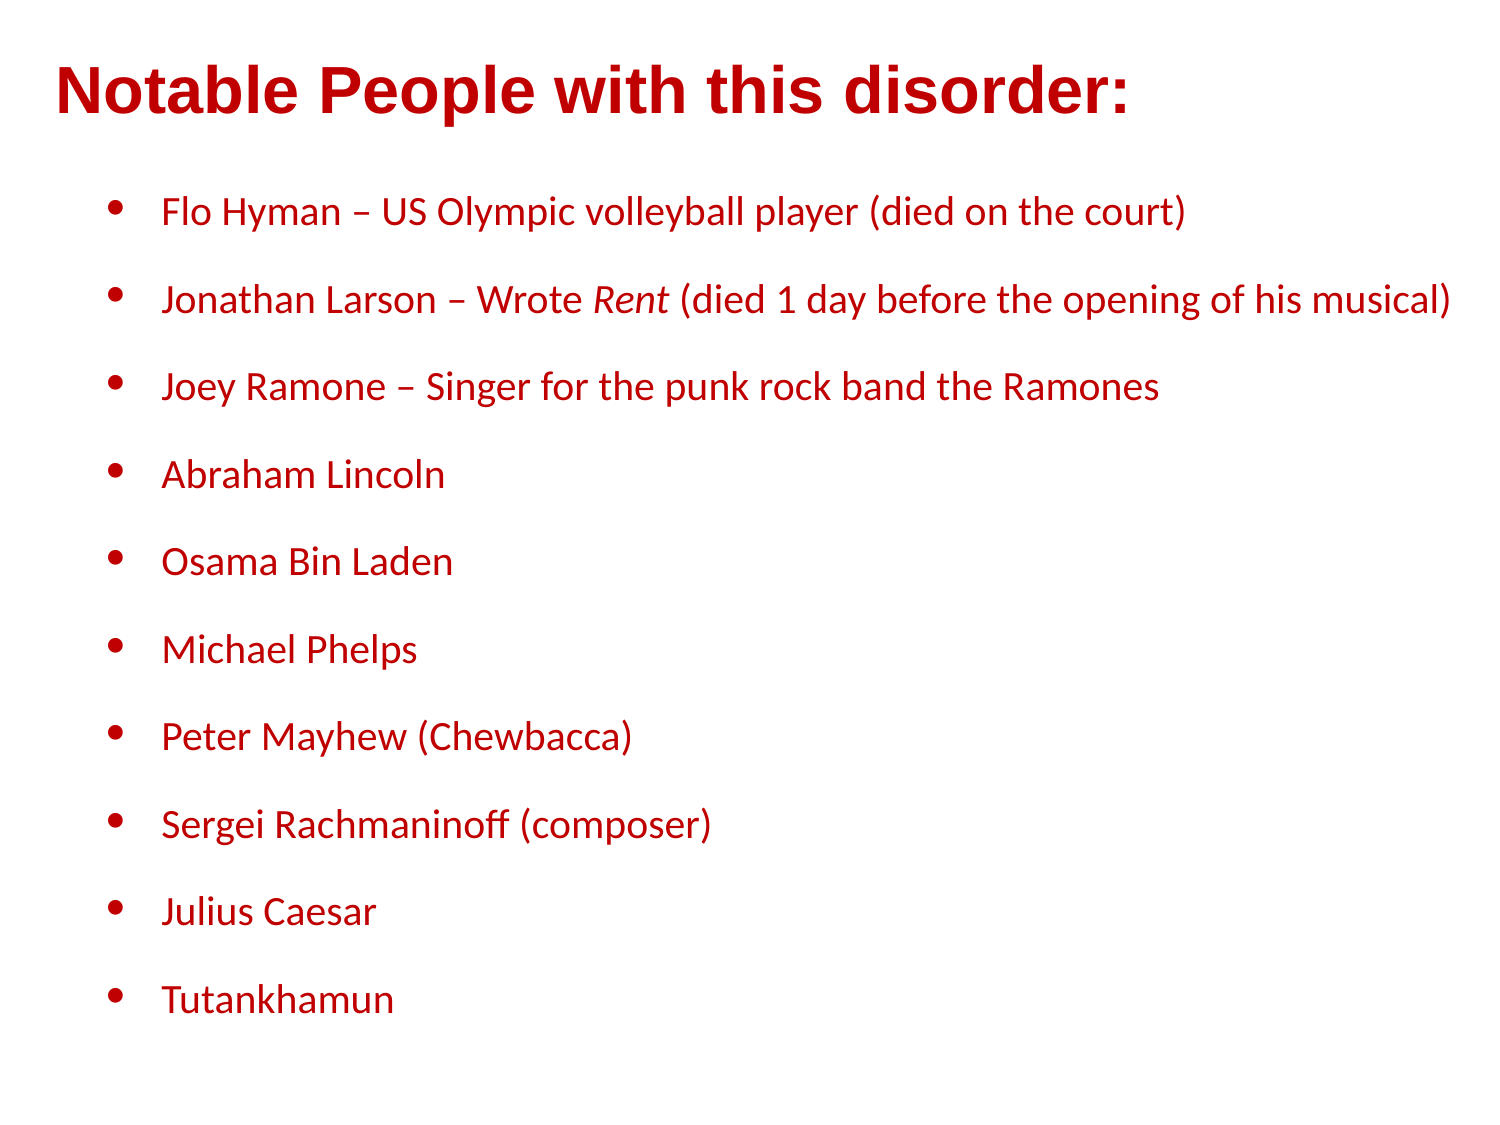

Notable People with this disorder:
Flo Hyman – US Olympic volleyball player (died on the court)
Jonathan Larson – Wrote Rent (died 1 day before the opening of his musical)
Joey Ramone – Singer for the punk rock band the Ramones
Abraham Lincoln
Osama Bin Laden
Michael Phelps
Peter Mayhew (Chewbacca)
Sergei Rachmaninoff (composer)
Julius Caesar
Tutankhamun